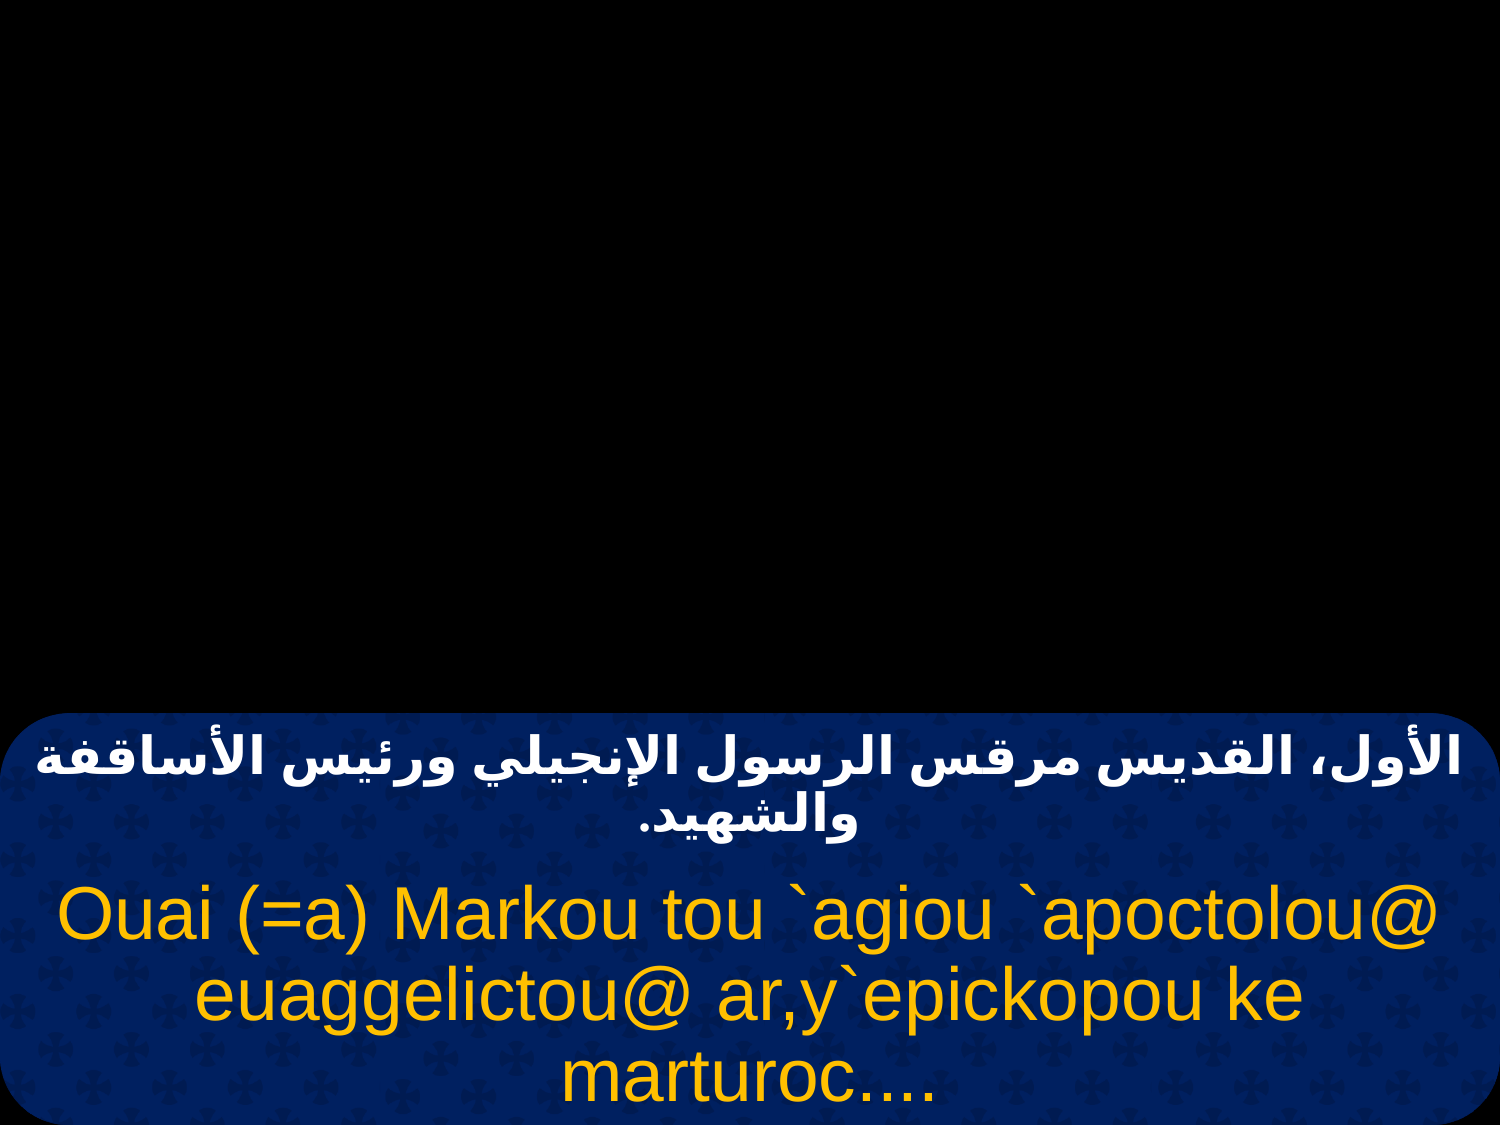

# الأول، القديس مرقس الرسول الإنجيلي ورئيس الأساقفة والشهيد.

Ouai (=a) Markou tou `agiou `apoctolou@ euaggelictou@ ar,y`epickopou ke marturoc....